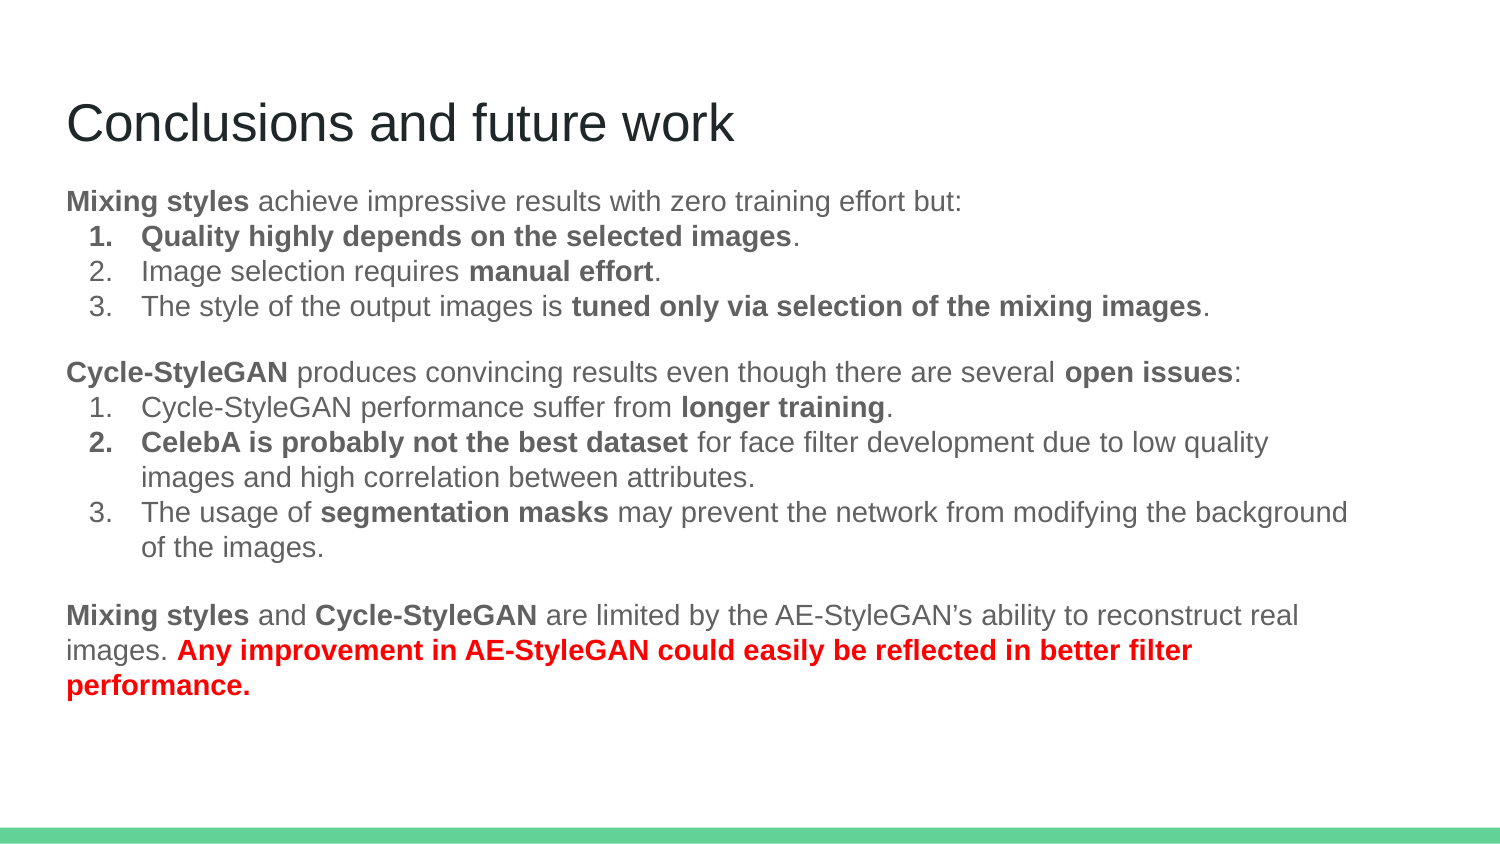

# Conclusions and future work
Mixing styles achieve impressive results with zero training effort but:
Quality highly depends on the selected images.
Image selection requires manual effort.
The style of the output images is tuned only via selection of the mixing images.
Cycle-StyleGAN produces convincing results even though there are several open issues:
Cycle-StyleGAN performance suffer from longer training.
CelebA is probably not the best dataset for face filter development due to low quality images and high correlation between attributes.
The usage of segmentation masks may prevent the network from modifying the background of the images.
Mixing styles and Cycle-StyleGAN are limited by the AE-StyleGAN’s ability to reconstruct real images. Any improvement in AE-StyleGAN could easily be reflected in better filter performance.